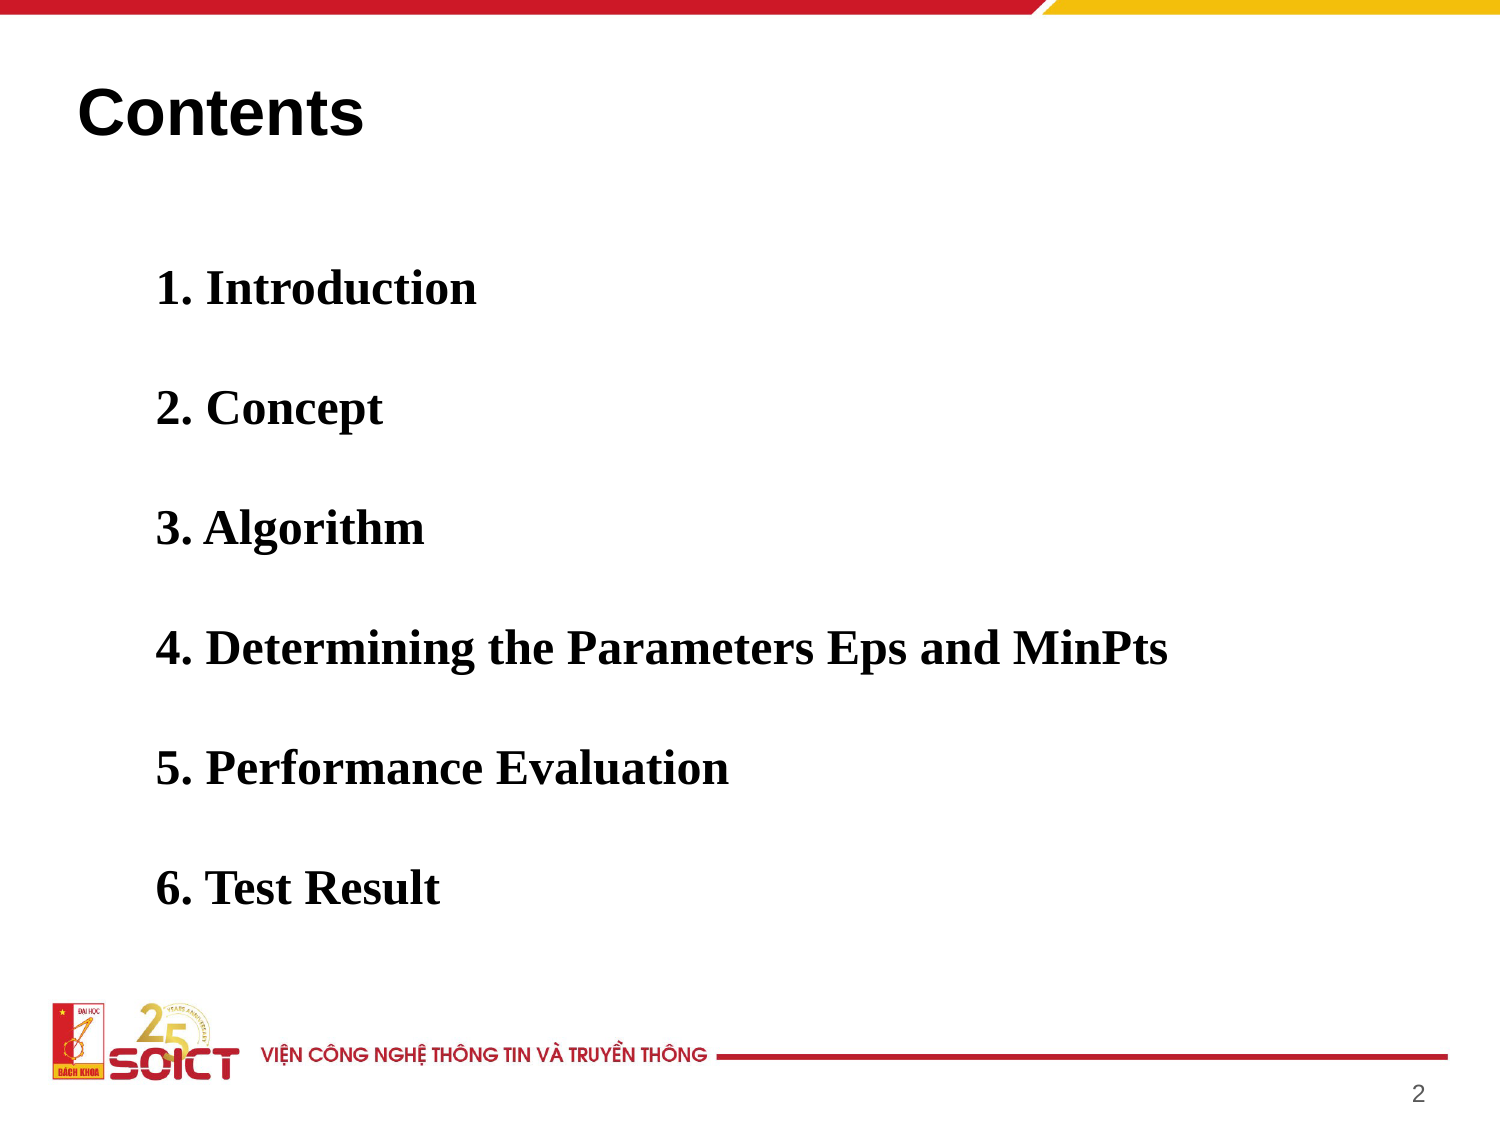

# Contents
1. Introduction
2. Concept
3. Algorithm
4. Determining the Parameters Eps and MinPts
5. Performance Evaluation
6. Test Result
2